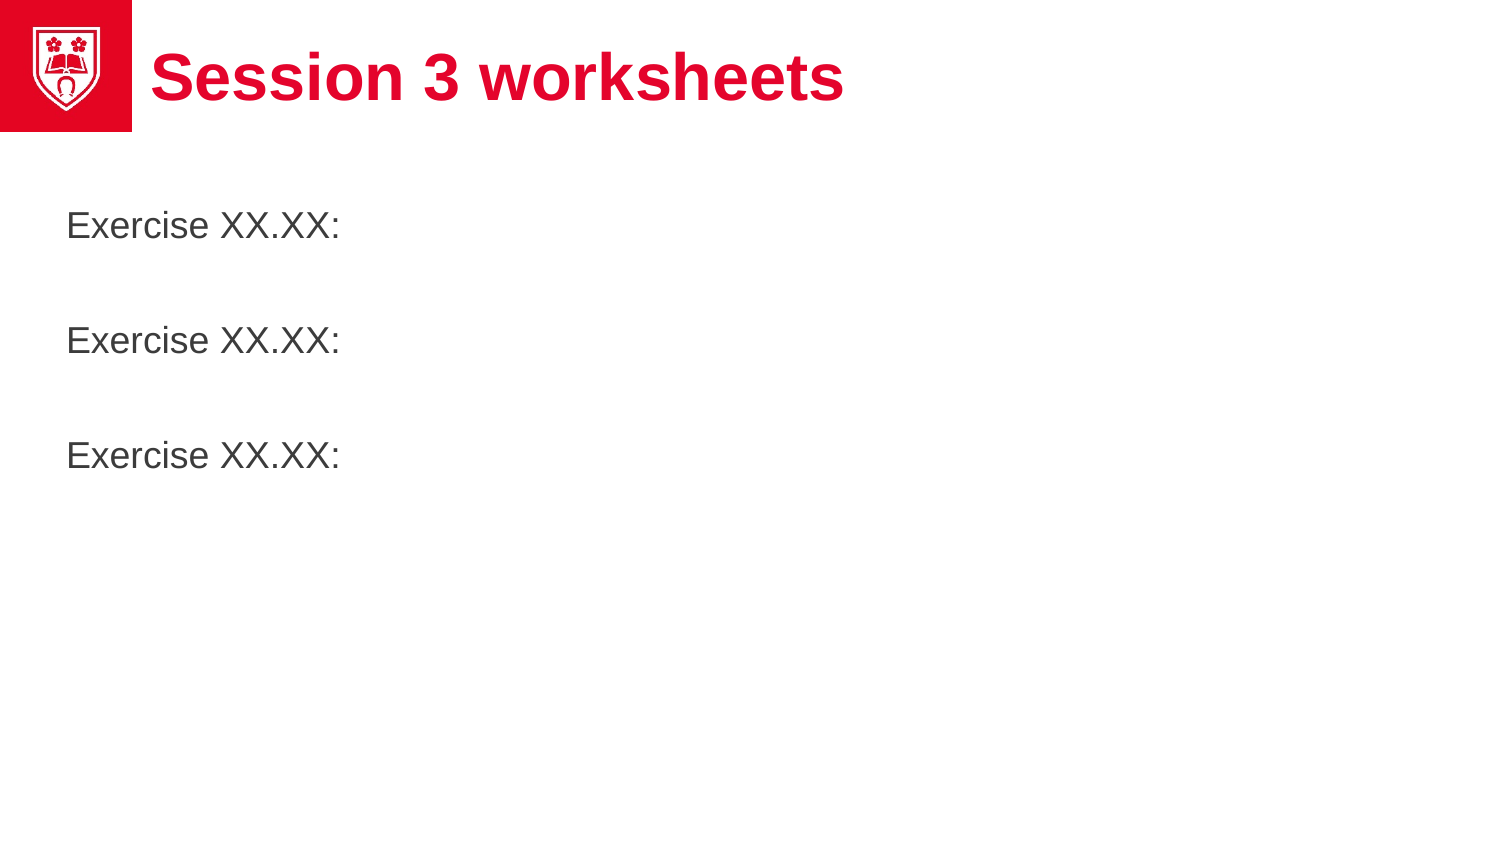

# Session 3 worksheets
Exercise XX.XX:

Exercise XX.XX:

Exercise XX.XX: